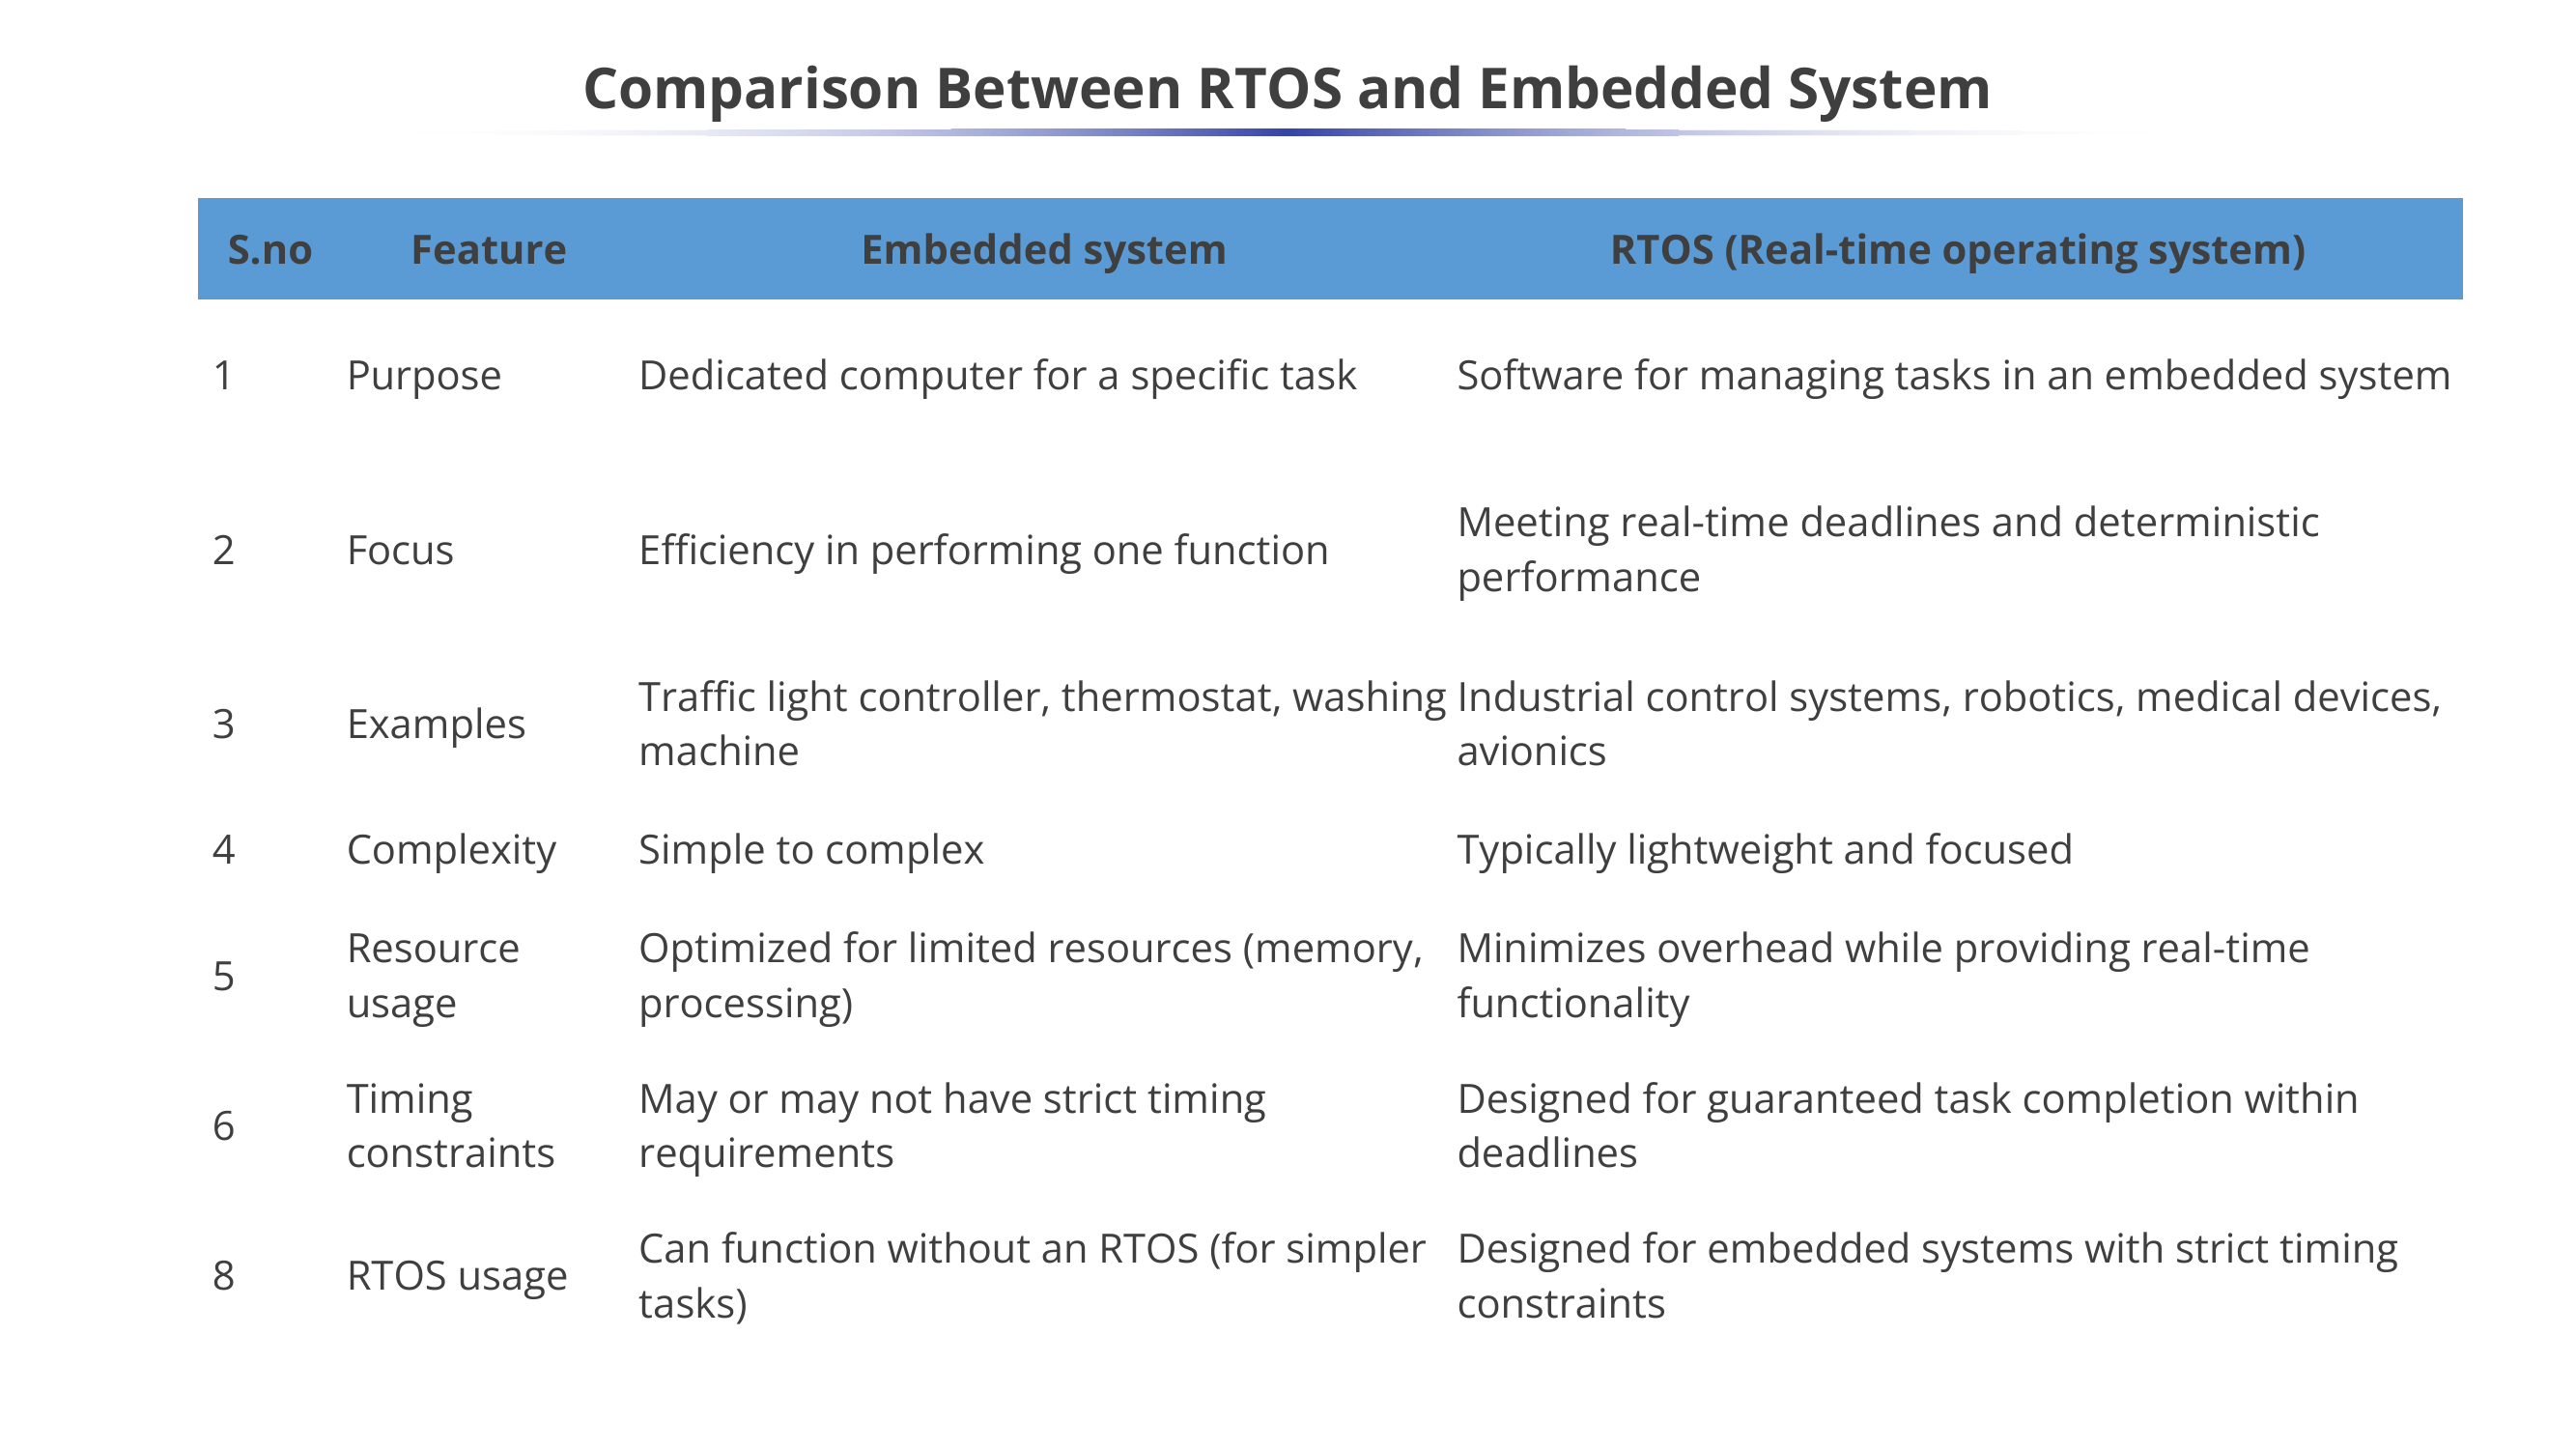

# Comparison Between RTOS and Embedded System

| S.no | Feature | Embedded system | RTOS (Real-time operating system) |
| --- | --- | --- | --- |
| 1 | Purpose | Dedicated computer for a specific task | Software for managing tasks in an embedded system |
| 2 | Focus | Efficiency in performing one function | Meeting real-time deadlines and deterministic performance |
| 3 | Examples | Traffic light controller, thermostat, washing machine | Industrial control systems, robotics, medical devices, avionics |
| 4 | Complexity | Simple to complex | Typically lightweight and focused |
| 5 | Resource usage | Optimized for limited resources (memory, processing) | Minimizes overhead while providing real-time functionality |
| 6 | Timing constraints | May or may not have strict timing requirements | Designed for guaranteed task completion within deadlines |
| 8 | RTOS usage | Can function without an RTOS (for simpler tasks) | Designed for embedded systems with strict timing constraints |